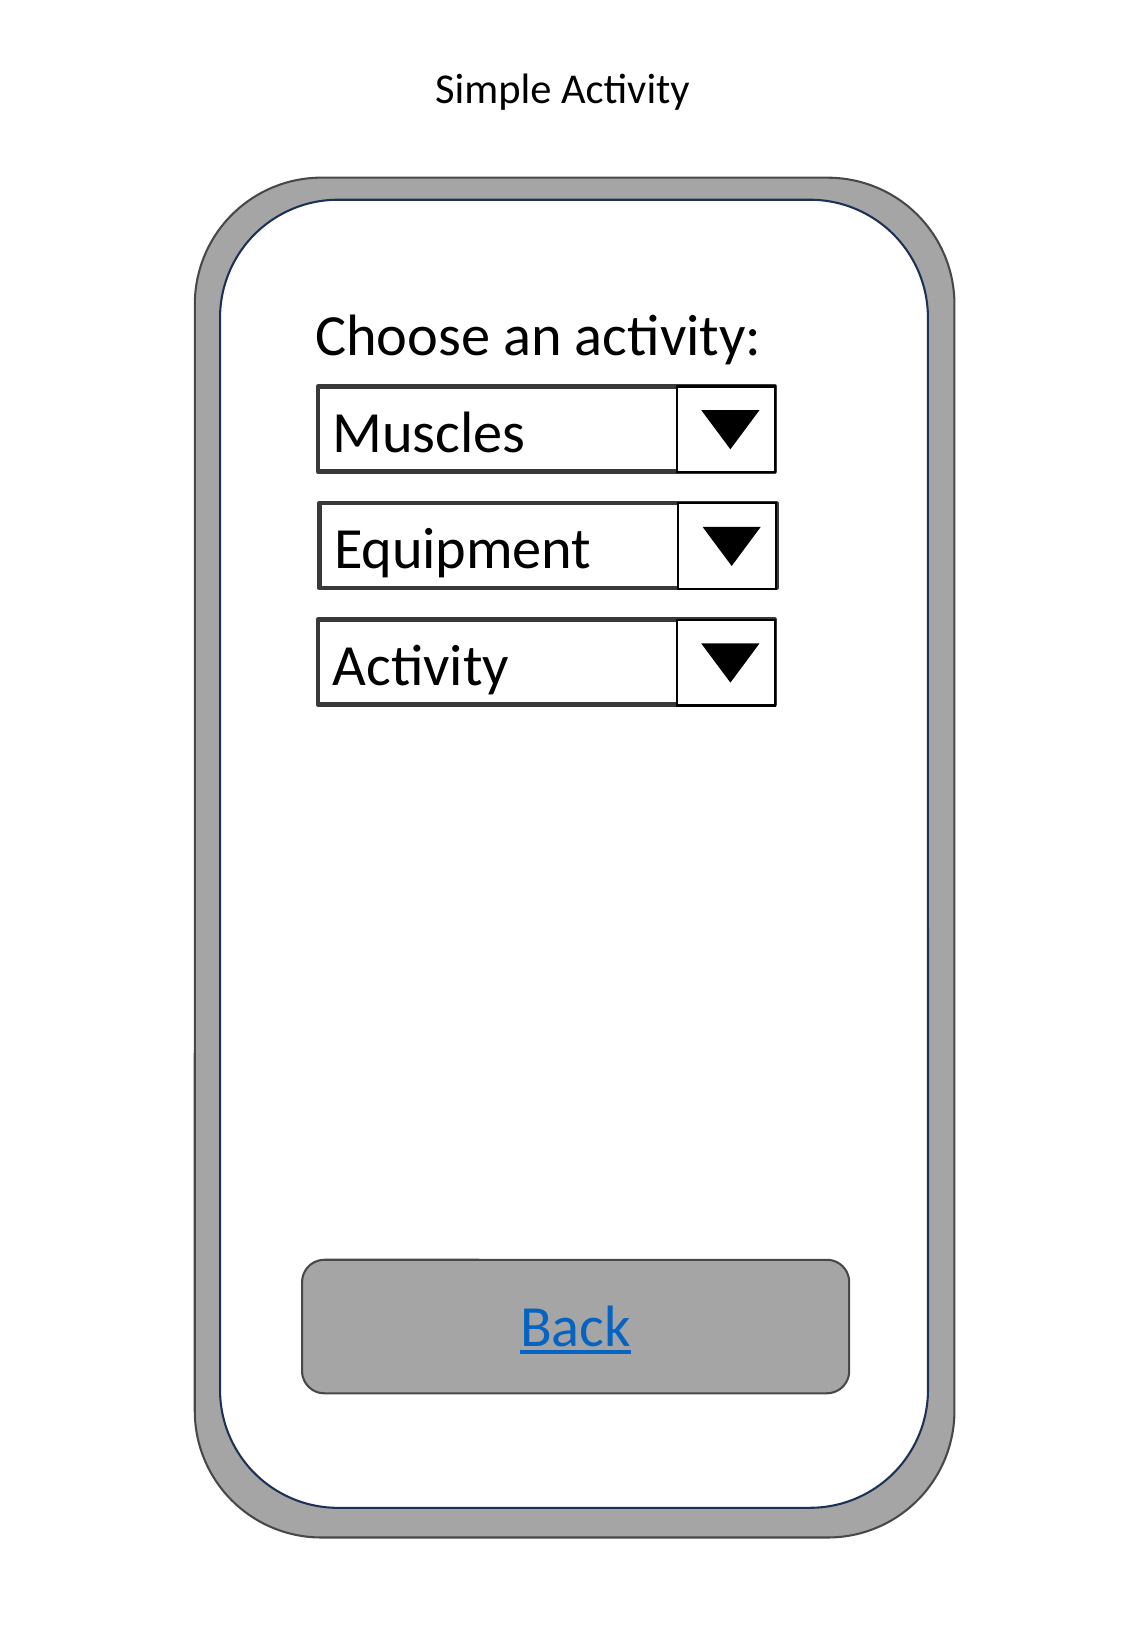

# Simple Activity

Choose an activity:
Muscles

Equipment

Activity

Back